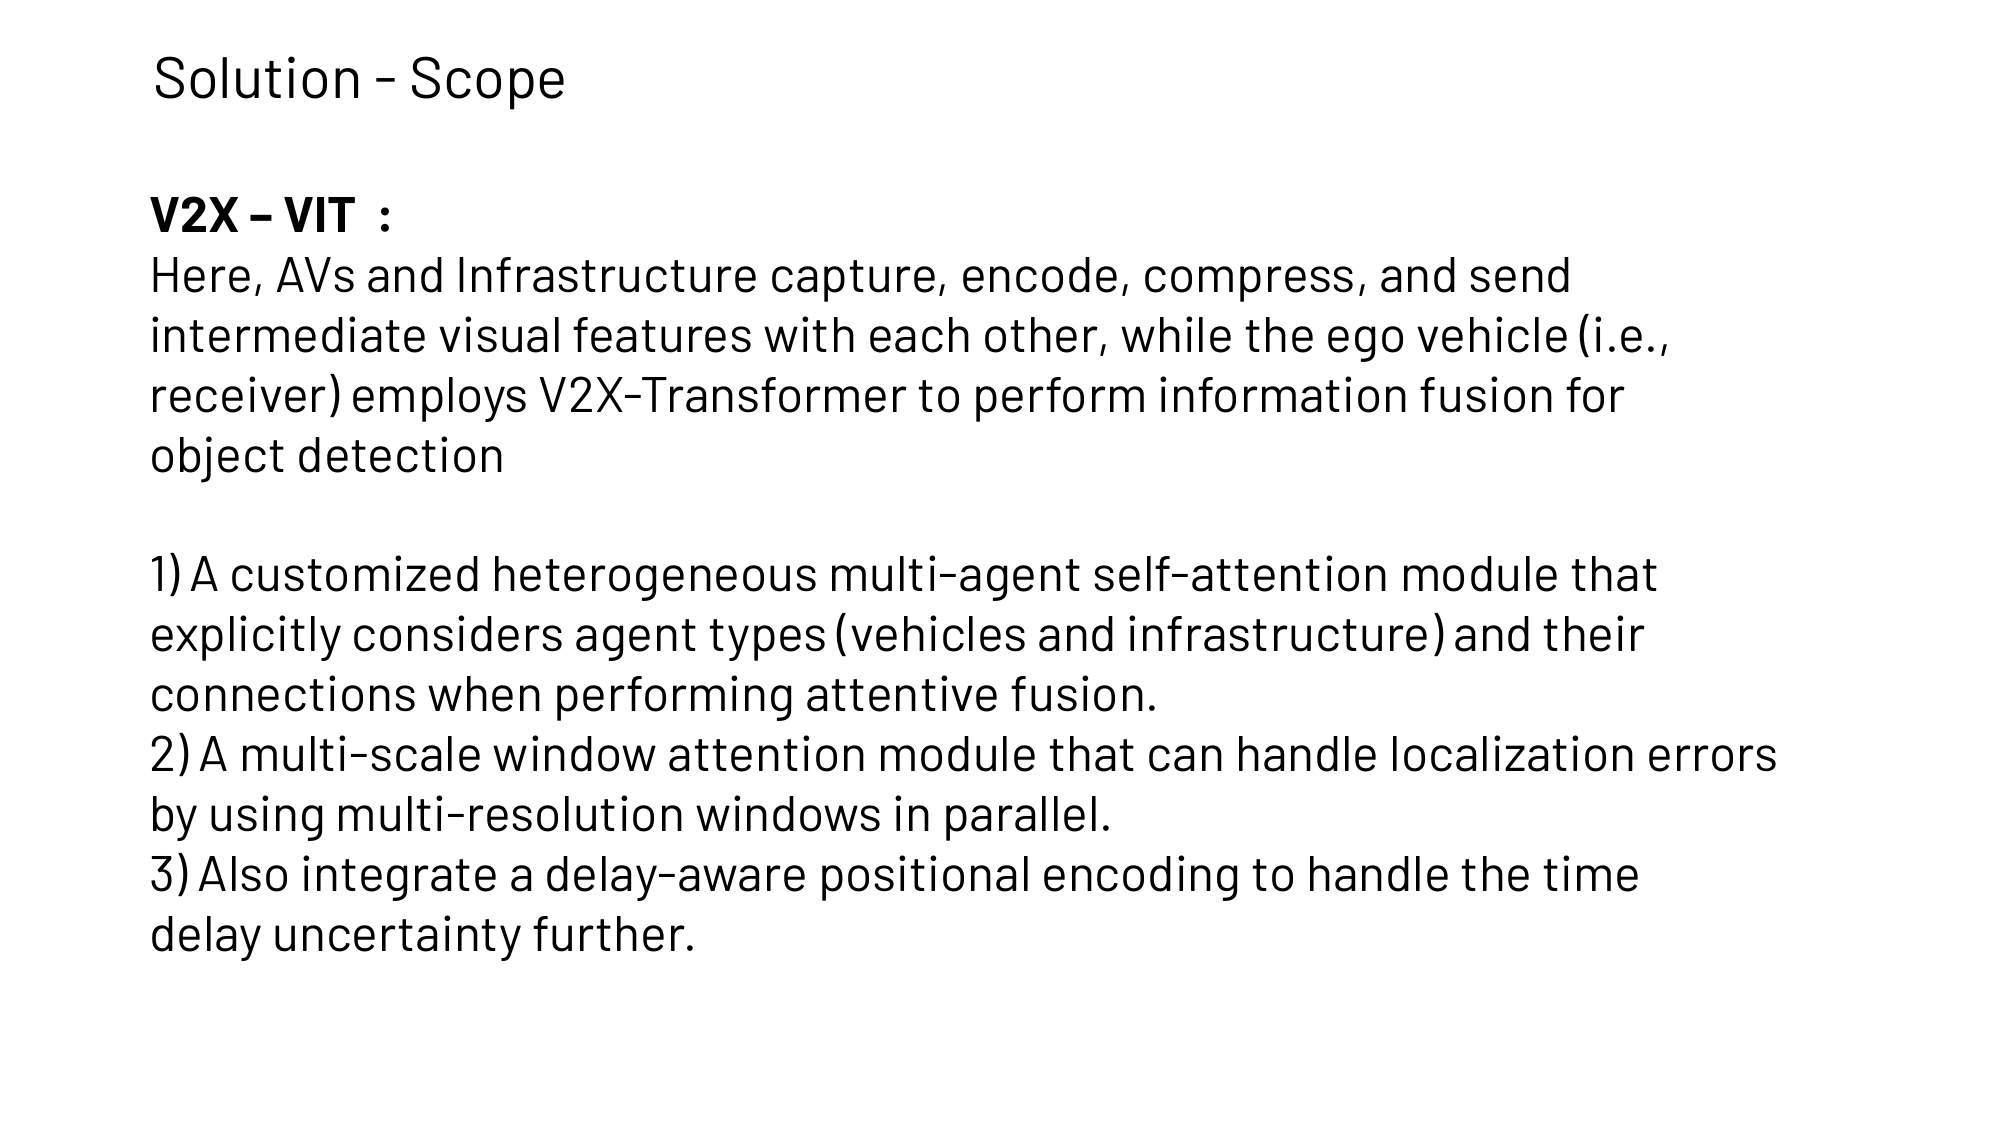

Solution - Scope
V2X – VIT  :
Here, AVs and Infrastructure capture, encode, compress, and send intermediate visual features with each other, while the ego vehicle (i.e., receiver) employs V2X-Transformer to perform information fusion for object detection
1) A customized heterogeneous multi-agent self-attention module that explicitly considers agent types (vehicles and infrastructure) and their connections when performing attentive fusion.
2) A multi-scale window attention module that can handle localization errors by using multi-resolution windows in parallel.
3) Also integrate a delay-aware positional encoding to handle the time
delay uncertainty further.